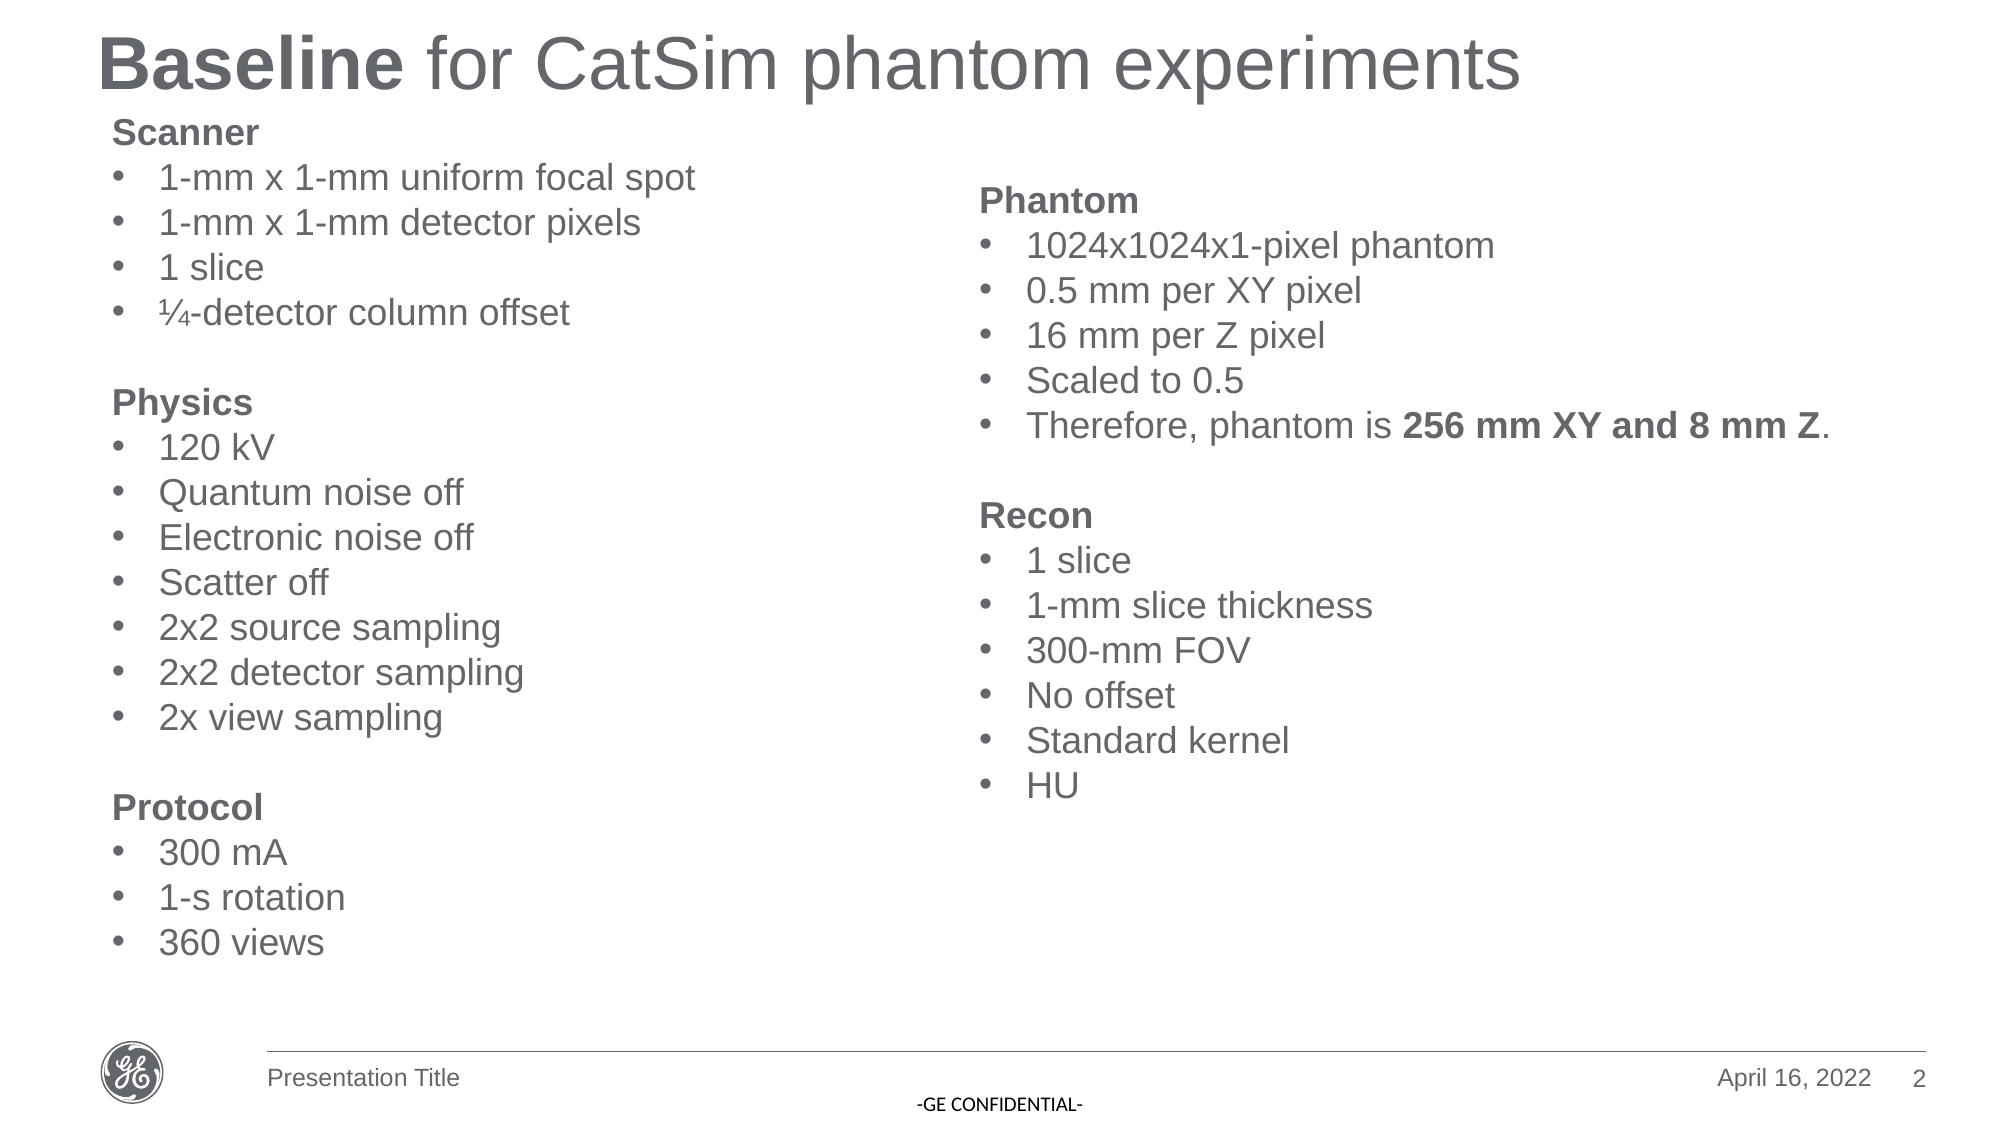

# Baseline for CatSim phantom experiments
Scanner
1-mm x 1-mm uniform focal spot
1-mm x 1-mm detector pixels
1 slice
¼-detector column offset

Physics
120 kV
Quantum noise off
Electronic noise off
Scatter off
2x2 source sampling
2x2 detector sampling
2x view sampling

Protocol
300 mA
1-s rotation
360 views

Phantom
1024x1024x1-pixel phantom
0.5 mm per XY pixel
16 mm per Z pixel
Scaled to 0.5
Therefore, phantom is 256 mm XY and 8 mm Z.

Recon
1 slice
1-mm slice thickness
300-mm FOV
No offset
Standard kernel
HU
April 16, 2022
Presentation Title
2